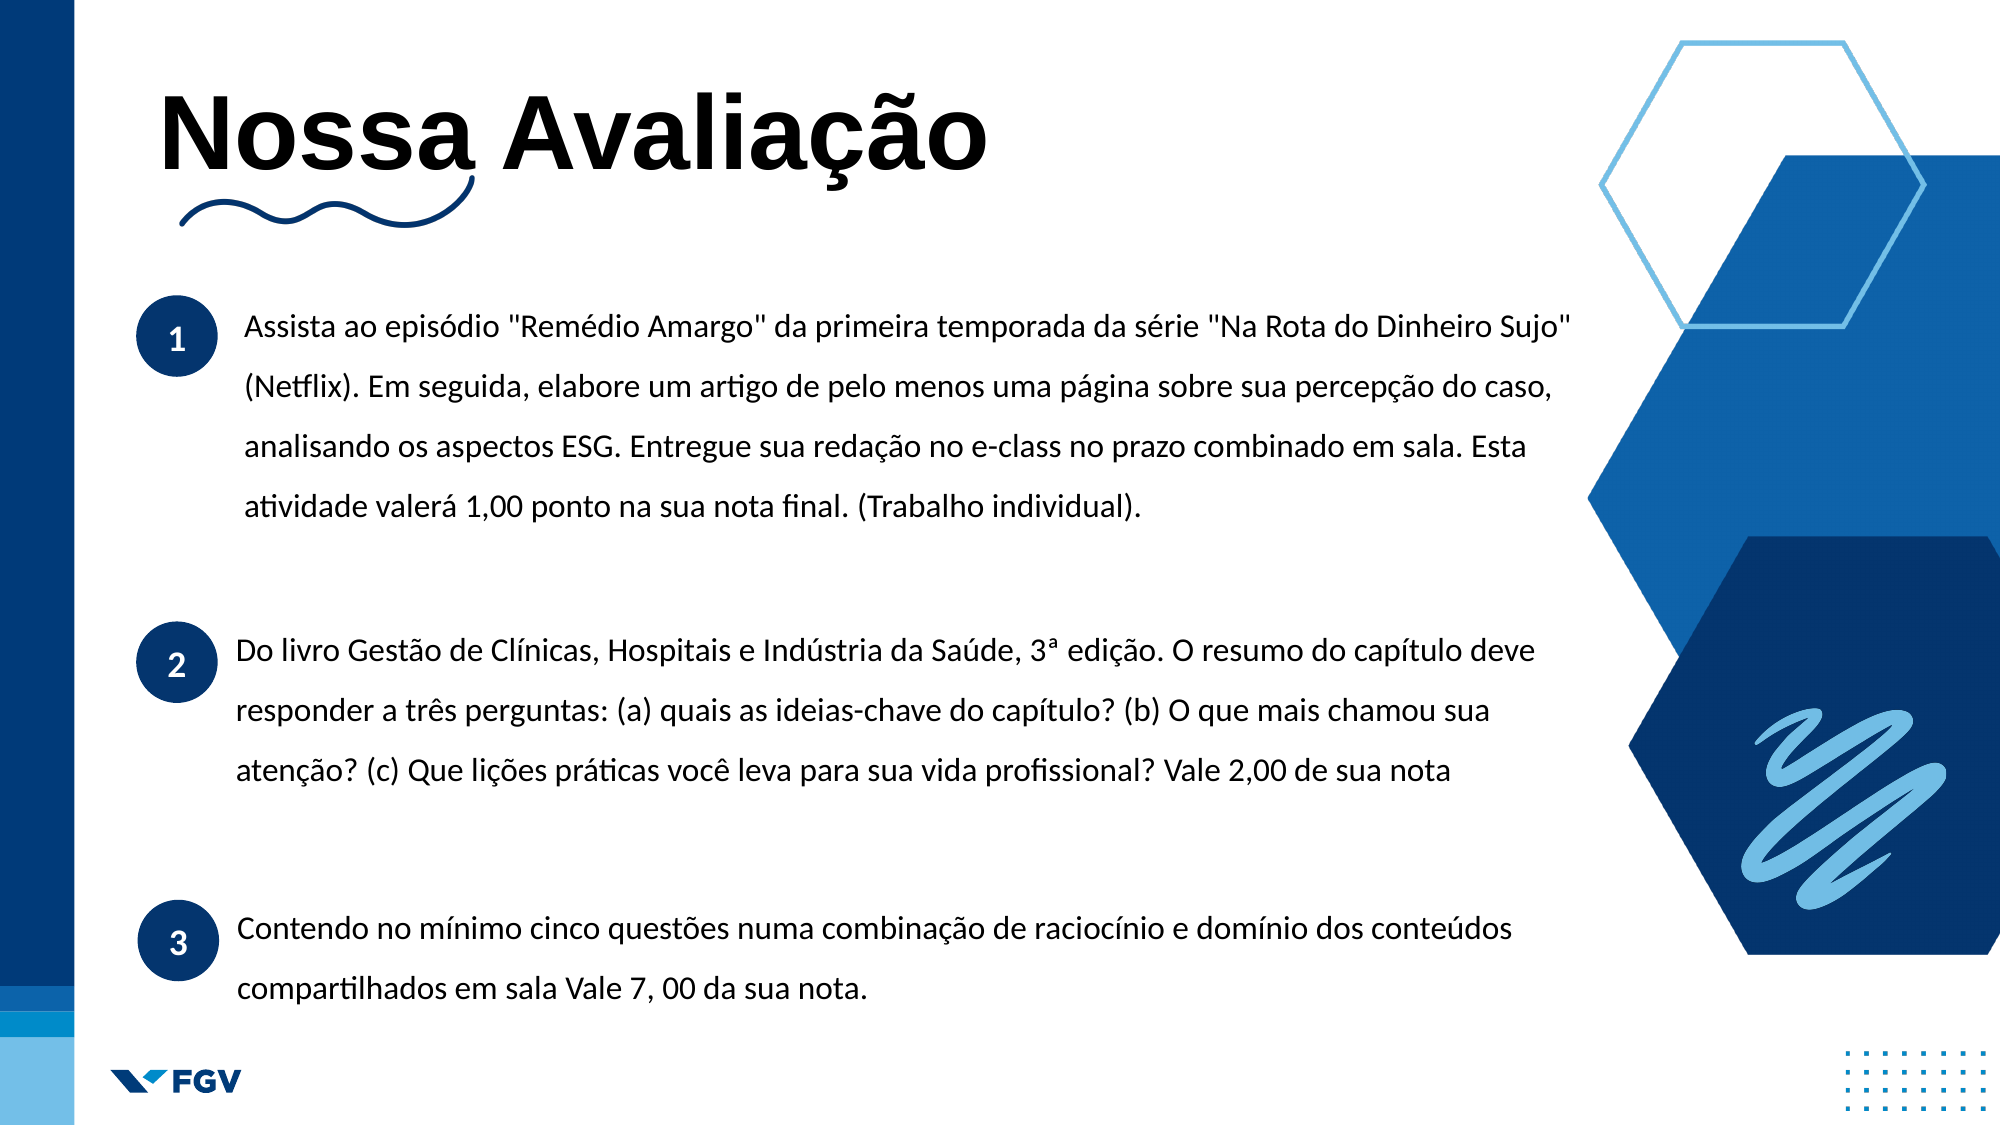

Nossa Avaliação

Assista ao episódio "Remédio Amargo" da primeira temporada da série "Na Rota do Dinheiro Sujo" (Netflix). Em seguida, elabore um artigo de pelo menos uma página sobre sua percepção do caso, analisando os aspectos ESG. Entregue sua redação no e-class no prazo combinado em sala. Esta atividade valerá 1,00 ponto na sua nota final. (Trabalho individual).
1

Do livro Gestão de Clínicas, Hospitais e Indústria da Saúde, 3ª edição. O resumo do capítulo deve responder a três perguntas: (a) quais as ideias-chave do capítulo? (b) O que mais chamou sua atenção? (c) Que lições práticas você leva para sua vida profissional? Vale 2,00 de sua nota
2

3

Contendo no mínimo cinco questões numa combinação de raciocínio e domínio dos conteúdos compartilhados em sala Vale 7, 00 da sua nota.
2